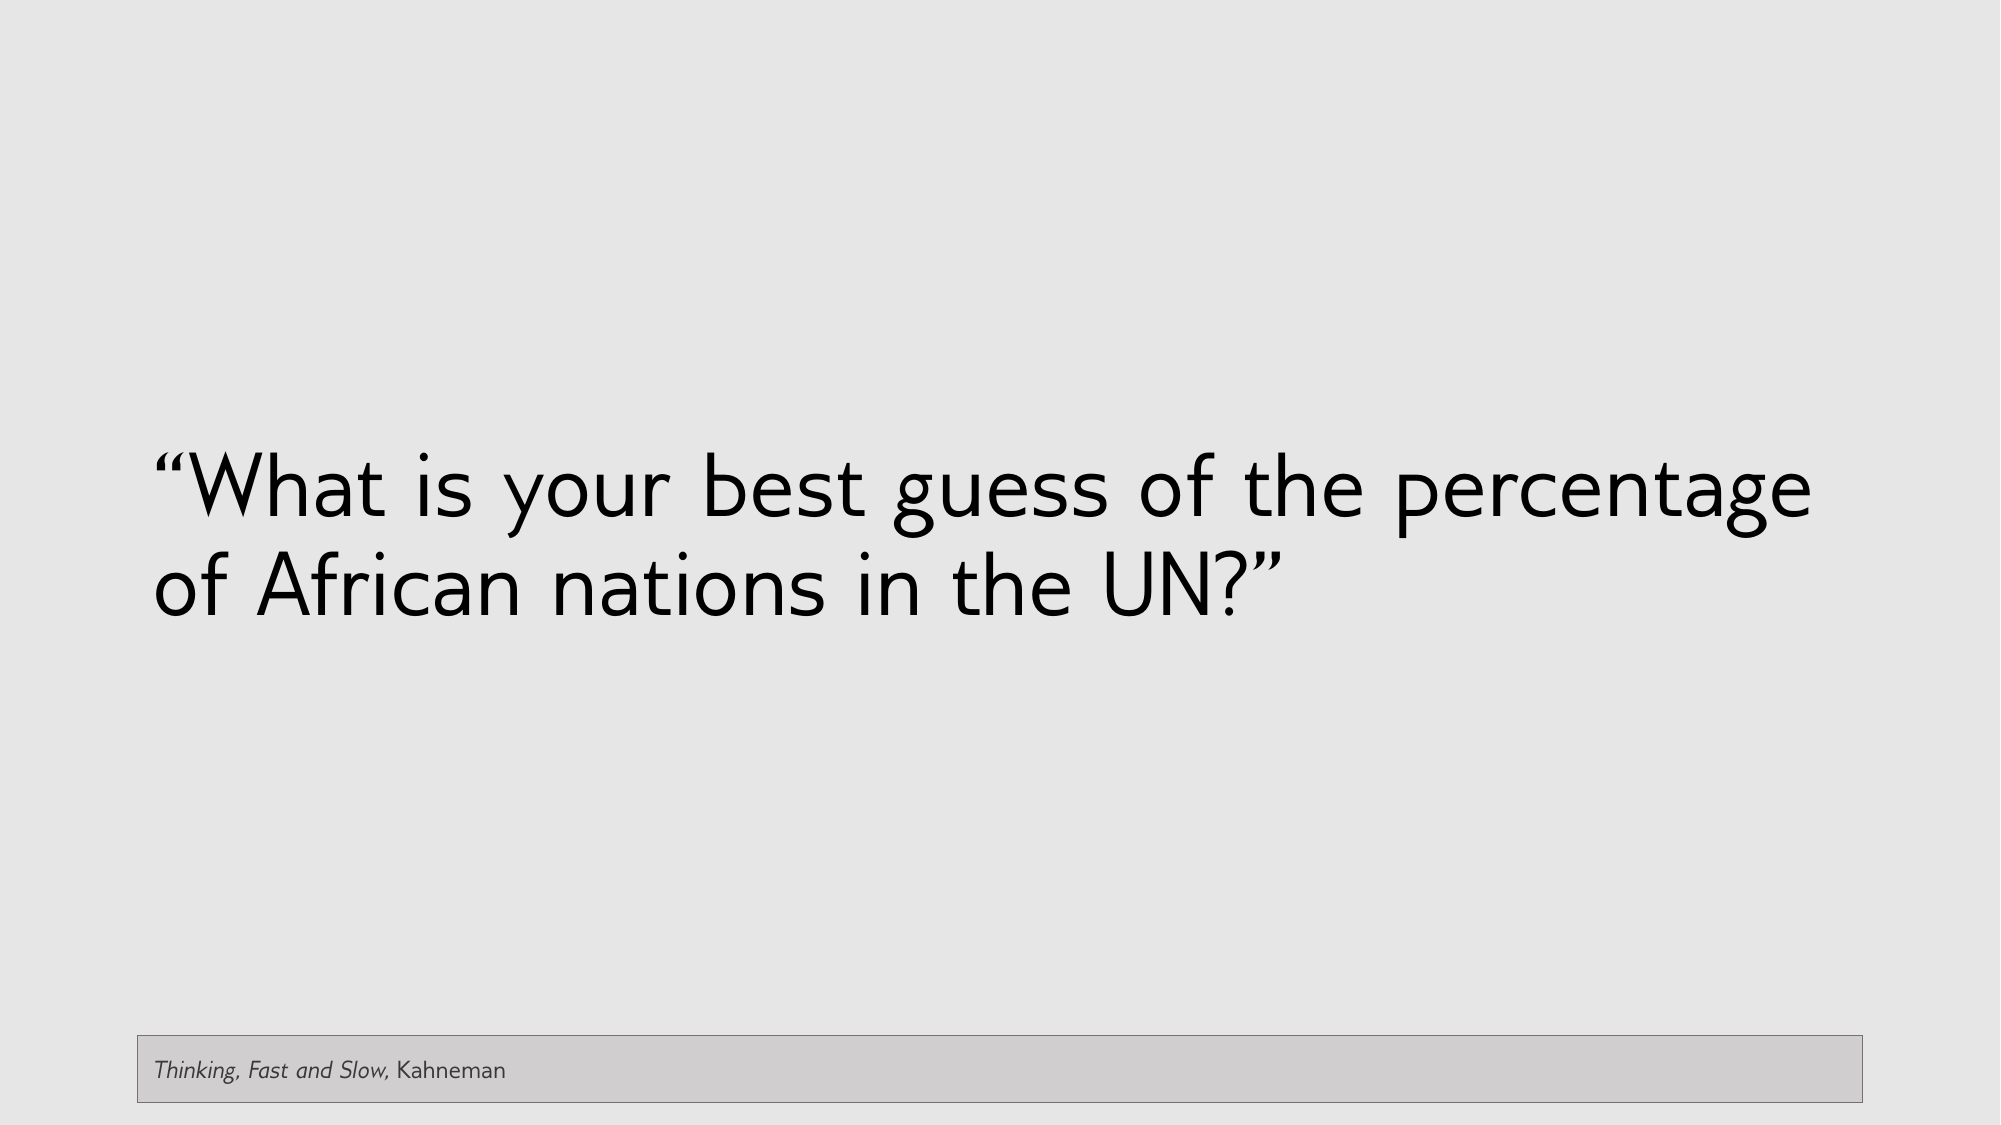

“What is your best guess of the percentage of African nations in the UN?”
Thinking, Fast and Slow, Kahneman